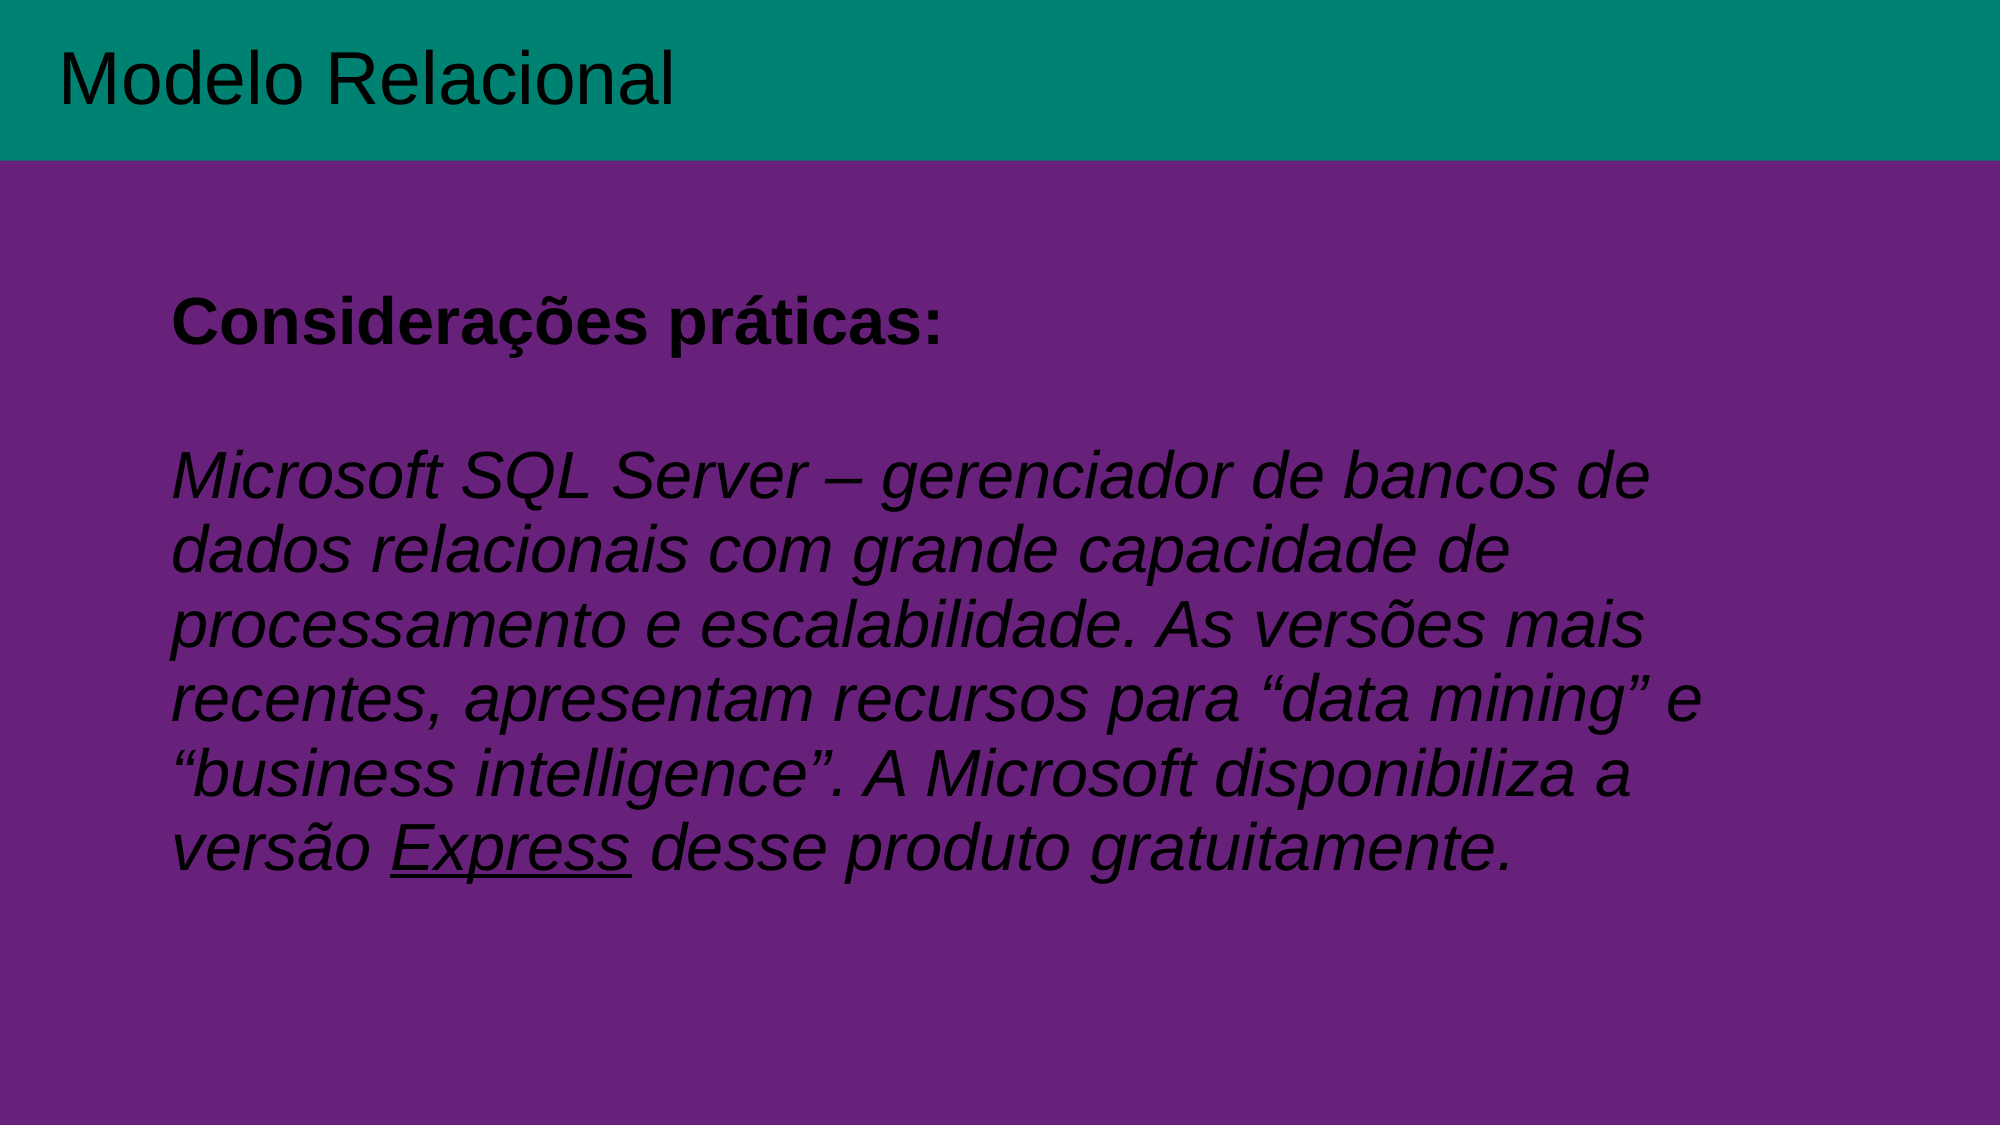

Modelo Relacional
Considerações práticas:
Microsoft SQL Server – gerenciador de bancos de dados relacionais com grande capacidade de processamento e escalabilidade. As versões mais recentes, apresentam recursos para “data mining” e “business intelligence”. A Microsoft disponibiliza a versão Express desse produto gratuitamente.